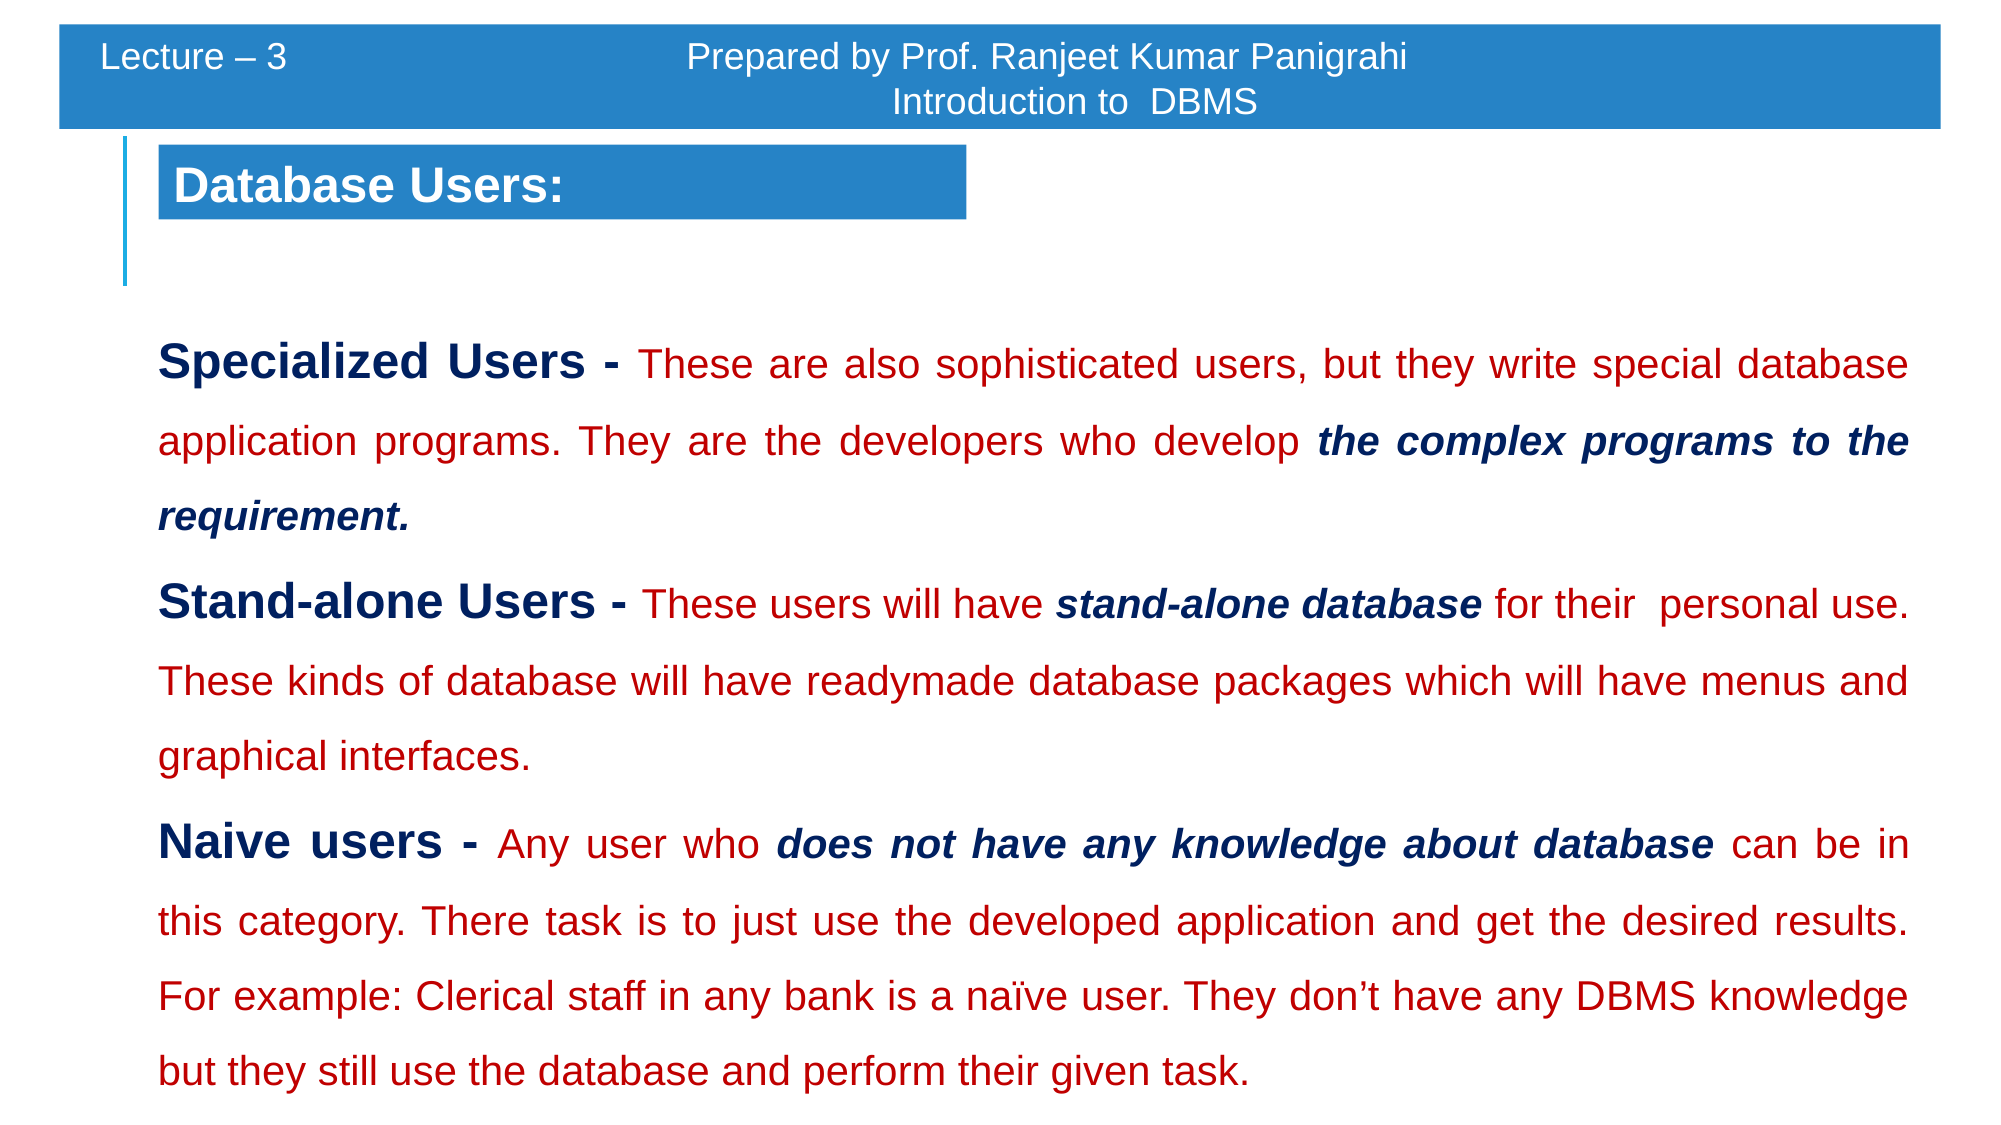

Lecture – 3 		             Prepared by Prof. Ranjeet Kumar Panigrahi					Introduction to  DBMS
Database Users:
Specialized Users - These are also sophisticated users, but they write special database application programs. They are the developers who develop the complex programs to the requirement.
Stand-alone Users - These users will have stand-alone database for their  personal use. These kinds of database will have readymade database packages which will have menus and graphical interfaces.
Naive users - Any user who does not have any knowledge about database can be in this category. There task is to just use the developed application and get the desired results. For example: Clerical staff in any bank is a naïve user. They don’t have any DBMS knowledge but they still use the database and perform their given task.